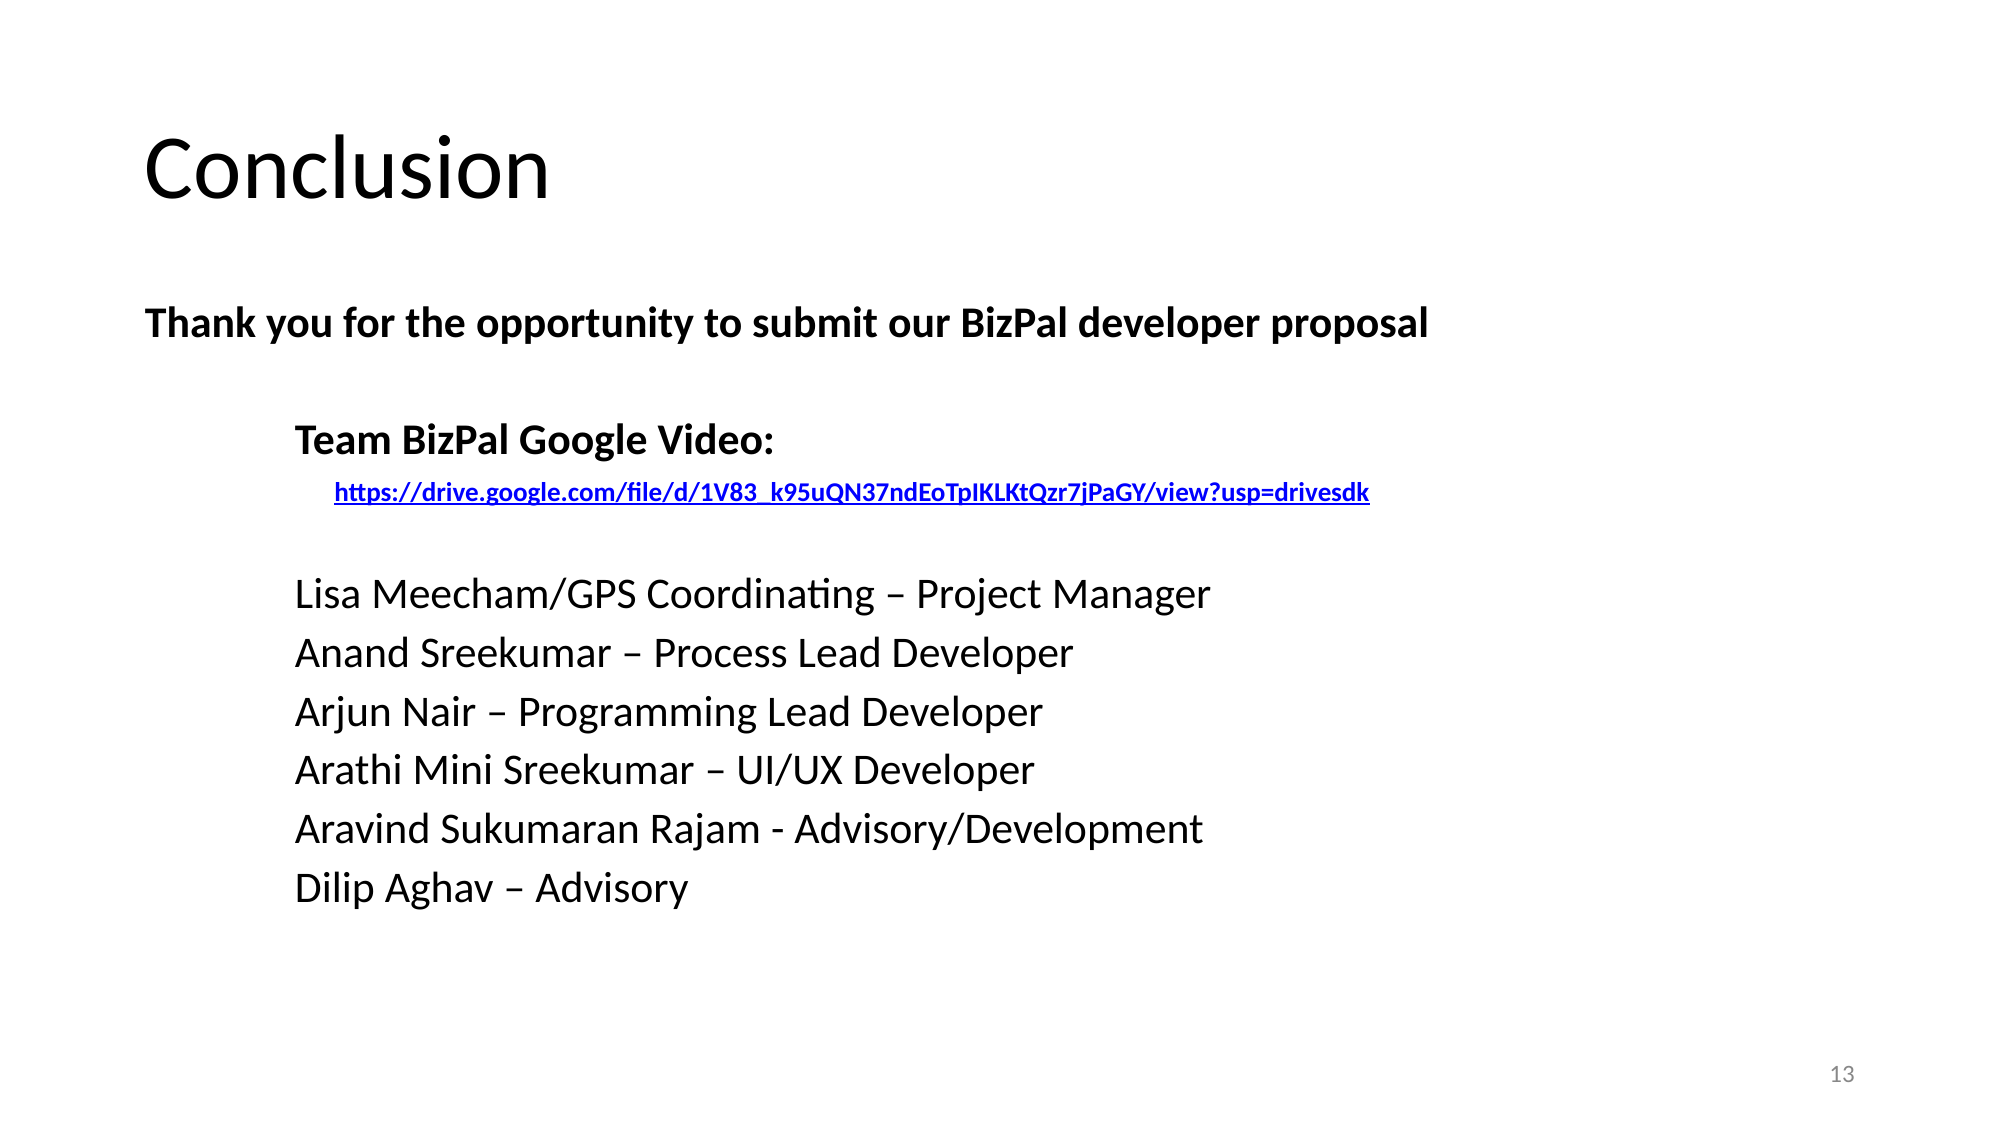

# Conclusion
Thank you for the opportunity to submit our BizPal developer proposal

	Team BizPal Google Video:
https://drive.google.com/file/d/1V83_k95uQN37ndEoTpIKLKtQzr7jPaGY/view?usp=drivesdk

	Lisa Meecham/GPS Coordinating – Project Manager
	Anand Sreekumar – Process Lead Developer
	Arjun Nair – Programming Lead Developer
	Arathi Mini Sreekumar – UI/UX Developer
	Aravind Sukumaran Rajam - Advisory/Development
	Dilip Aghav – Advisory

13